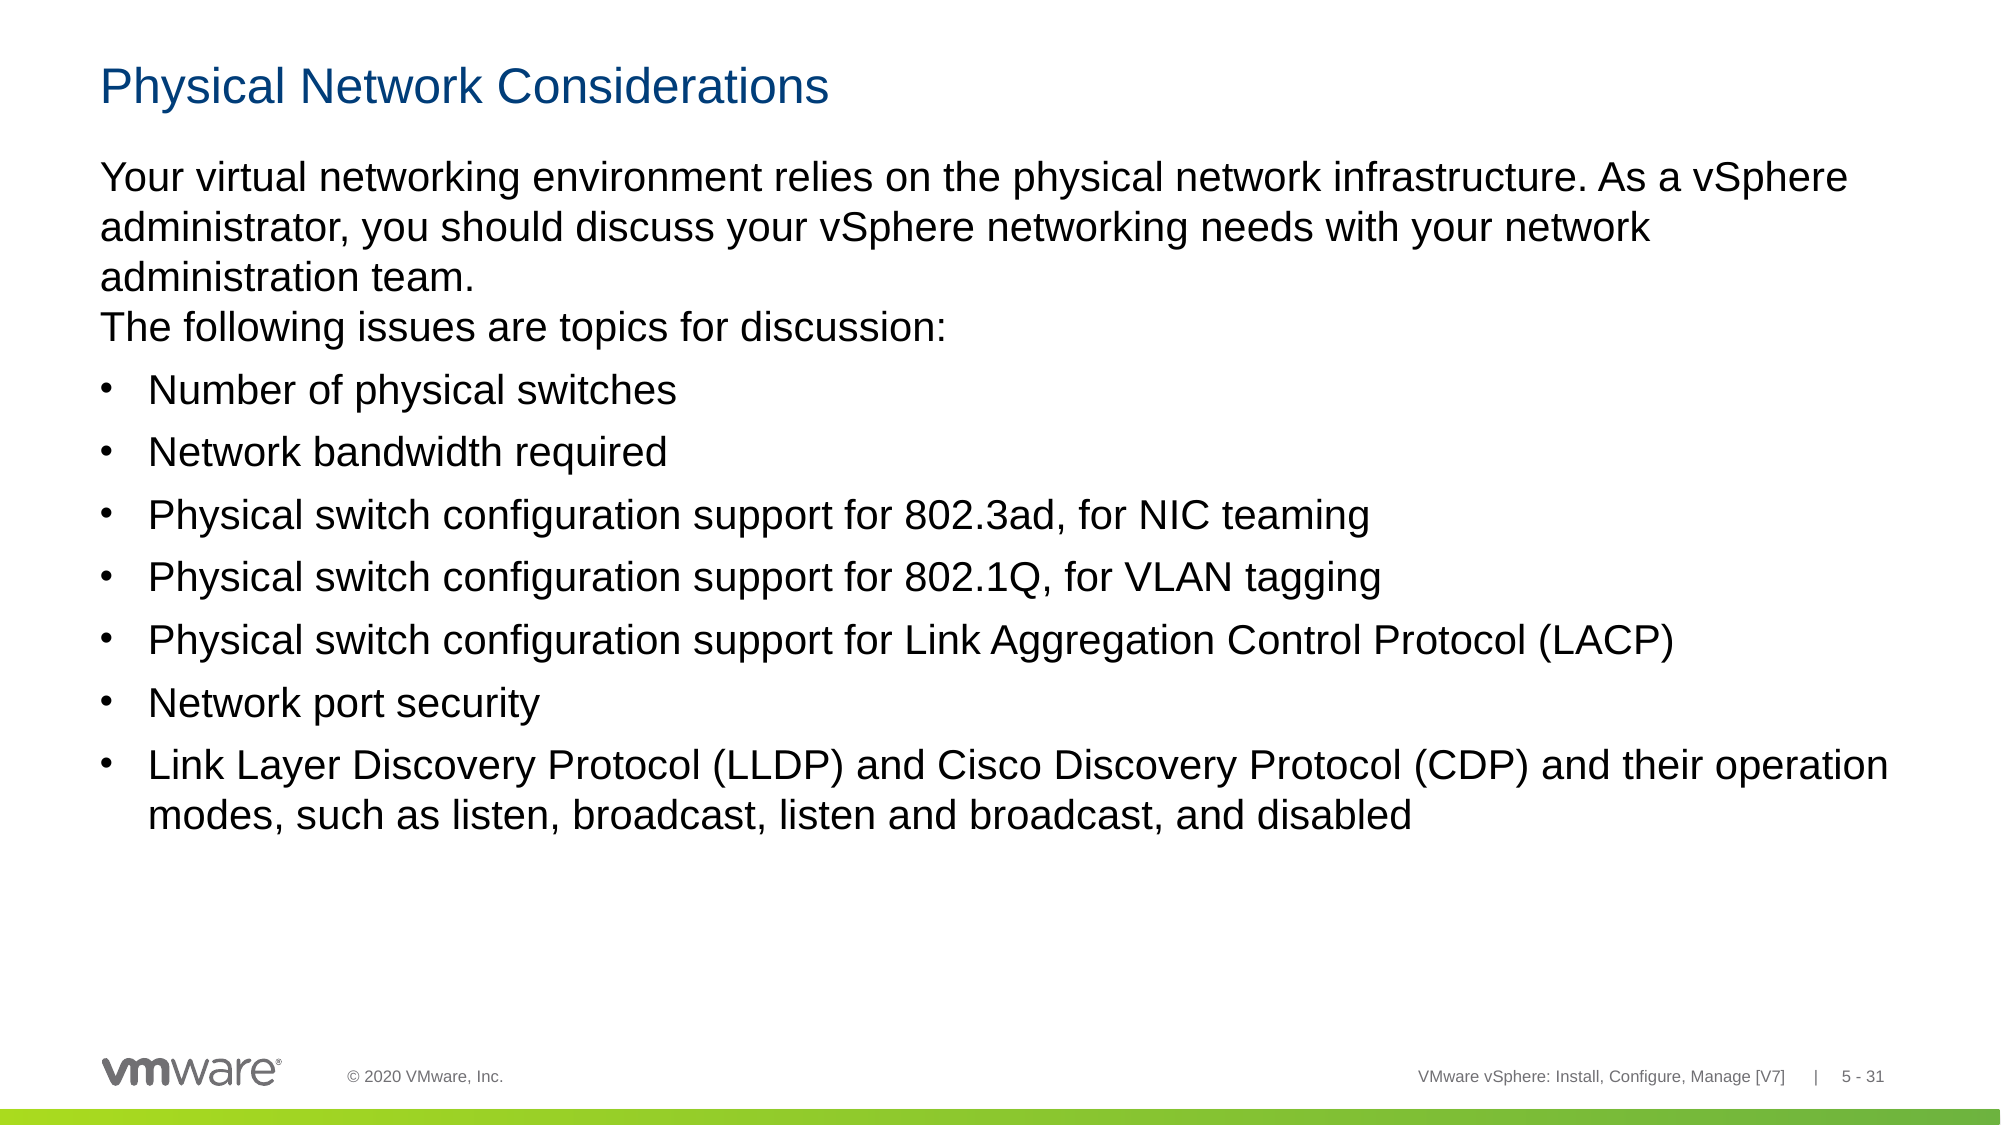

# Physical Network Considerations
Your virtual networking environment relies on the physical network infrastructure. As a vSphere administrator, you should discuss your vSphere networking needs with your network administration team.
The following issues are topics for discussion:
Number of physical switches
Network bandwidth required
Physical switch configuration support for 802.3ad, for NIC teaming
Physical switch configuration support for 802.1Q, for VLAN tagging
Physical switch configuration support for Link Aggregation Control Protocol (LACP)
Network port security
Link Layer Discovery Protocol (LLDP) and Cisco Discovery Protocol (CDP) and their operation modes, such as listen, broadcast, listen and broadcast, and disabled
VMware vSphere: Install, Configure, Manage [V7]      |     5 - 31